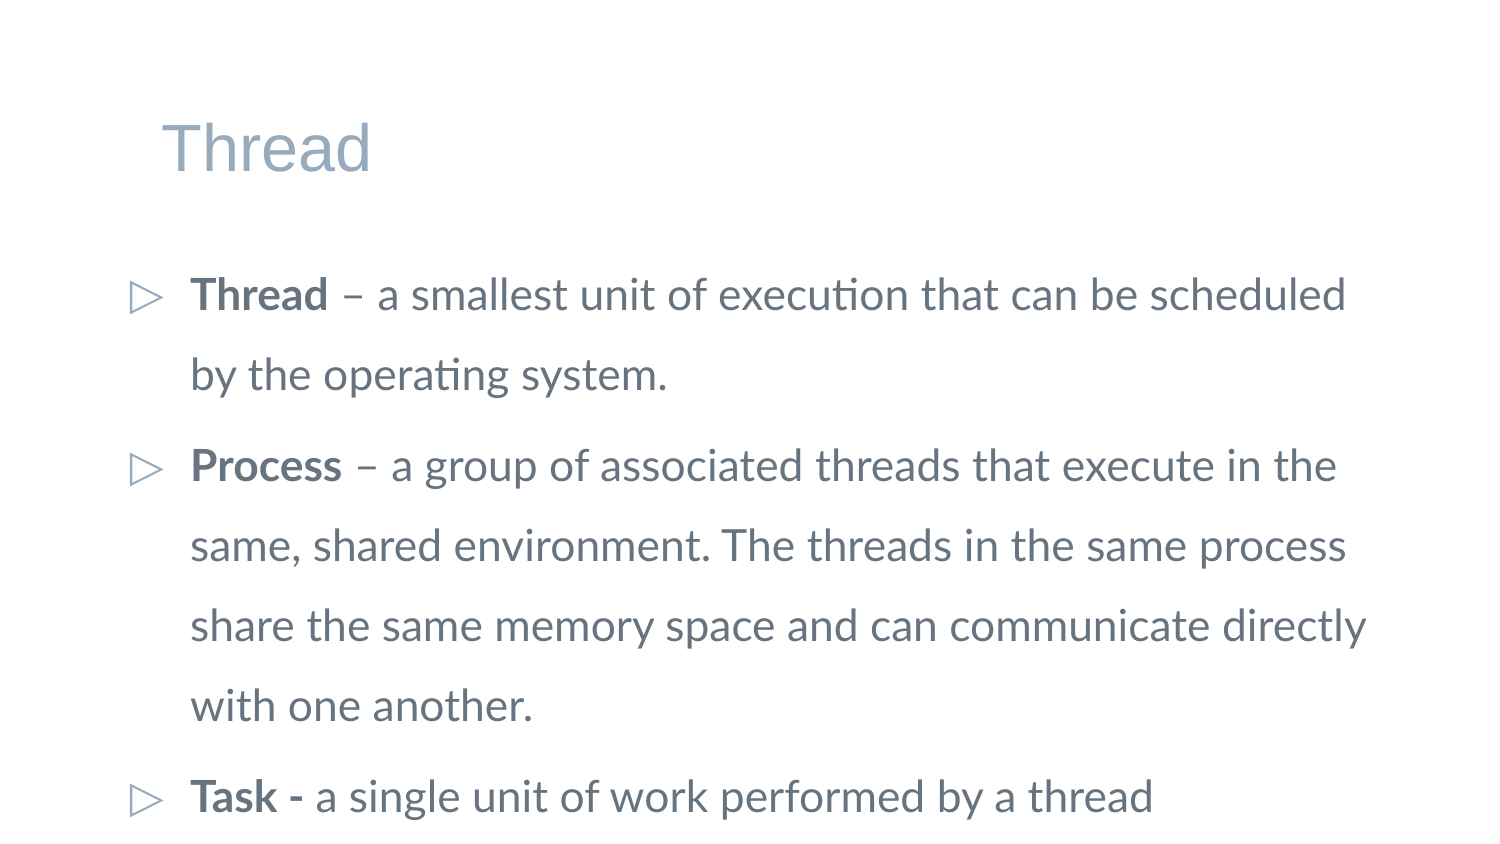

# Thread
Thread – a smallest unit of execution that can be scheduled by the operating system.
Process – a group of associated threads that execute in the same, shared environment. The threads in the same process share the same memory space and can communicate directly with one another.
Task - a single unit of work performed by a thread